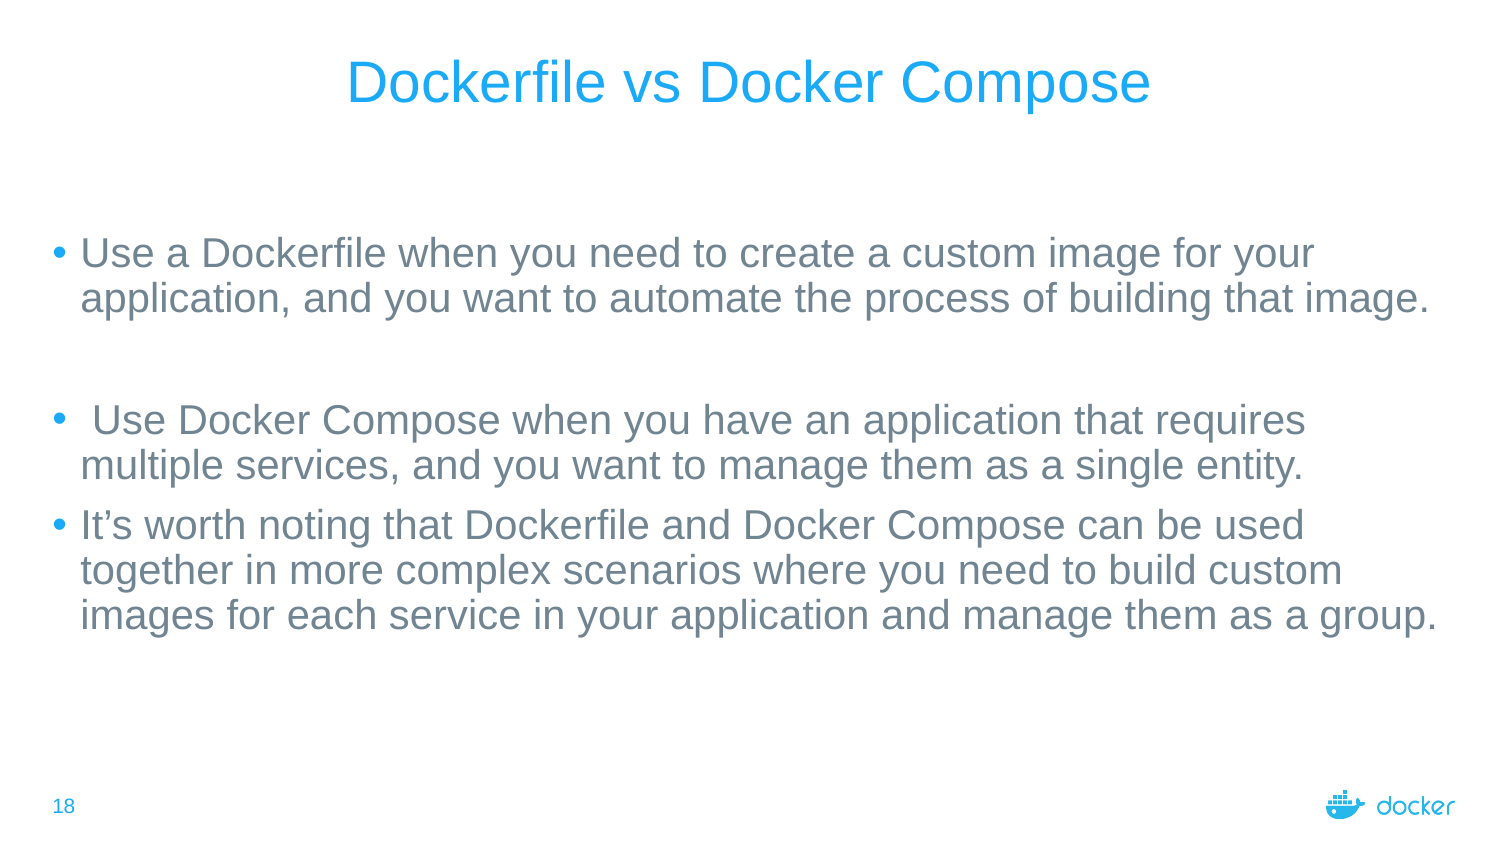

# Dockerfile vs Docker Compose
Use a Dockerfile when you need to create a custom image for your application, and you want to automate the process of building that image.

 Use Docker Compose when you have an application that requires multiple services, and you want to manage them as a single entity.
It’s worth noting that Dockerfile and Docker Compose can be used together in more complex scenarios where you need to build custom images for each service in your application and manage them as a group.
18